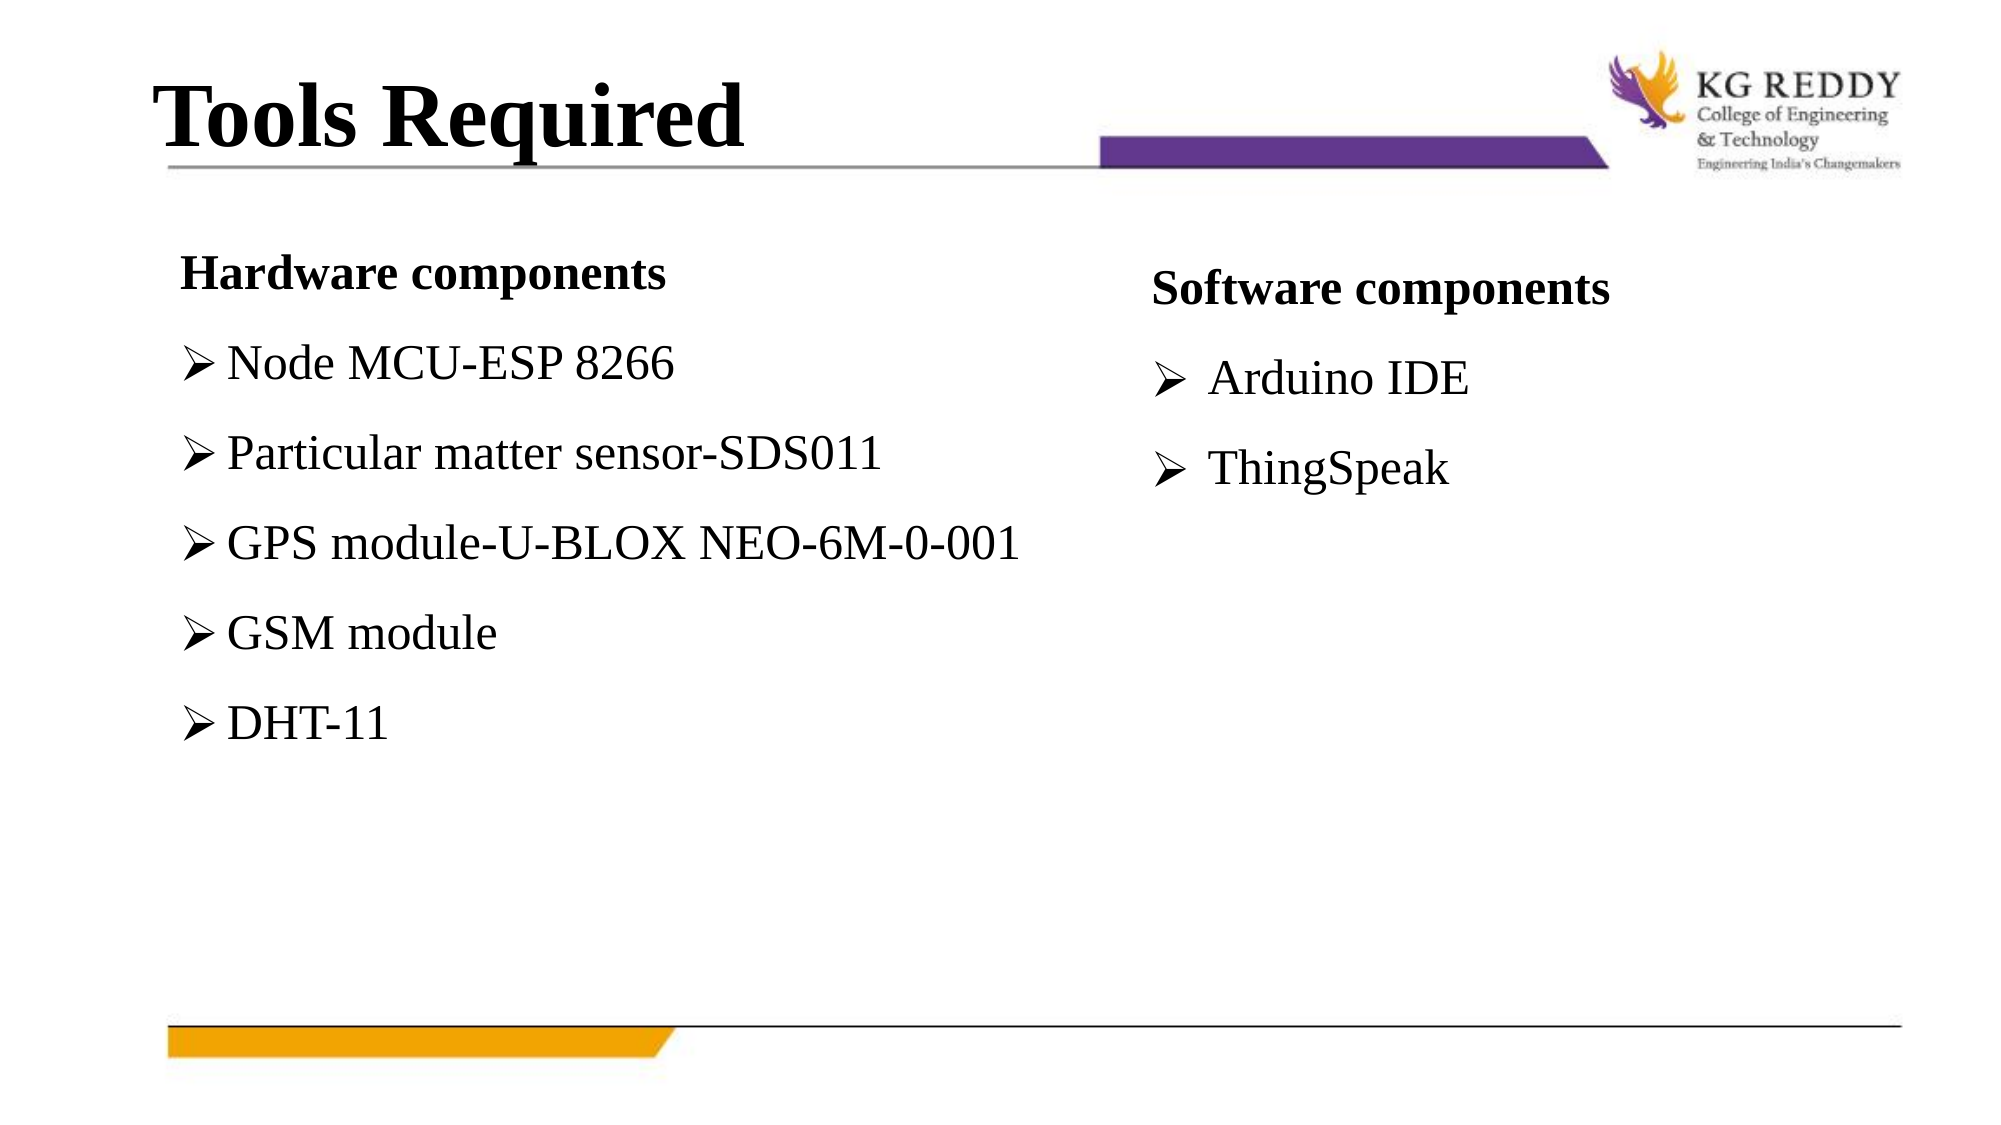

Tools Required
Hardware components
Node MCU-ESP 8266
Particular matter sensor-SDS011
GPS module-U-BLOX NEO-6M-0-001
GSM module
DHT-11

Software components
Arduino IDE
ThingSpeak